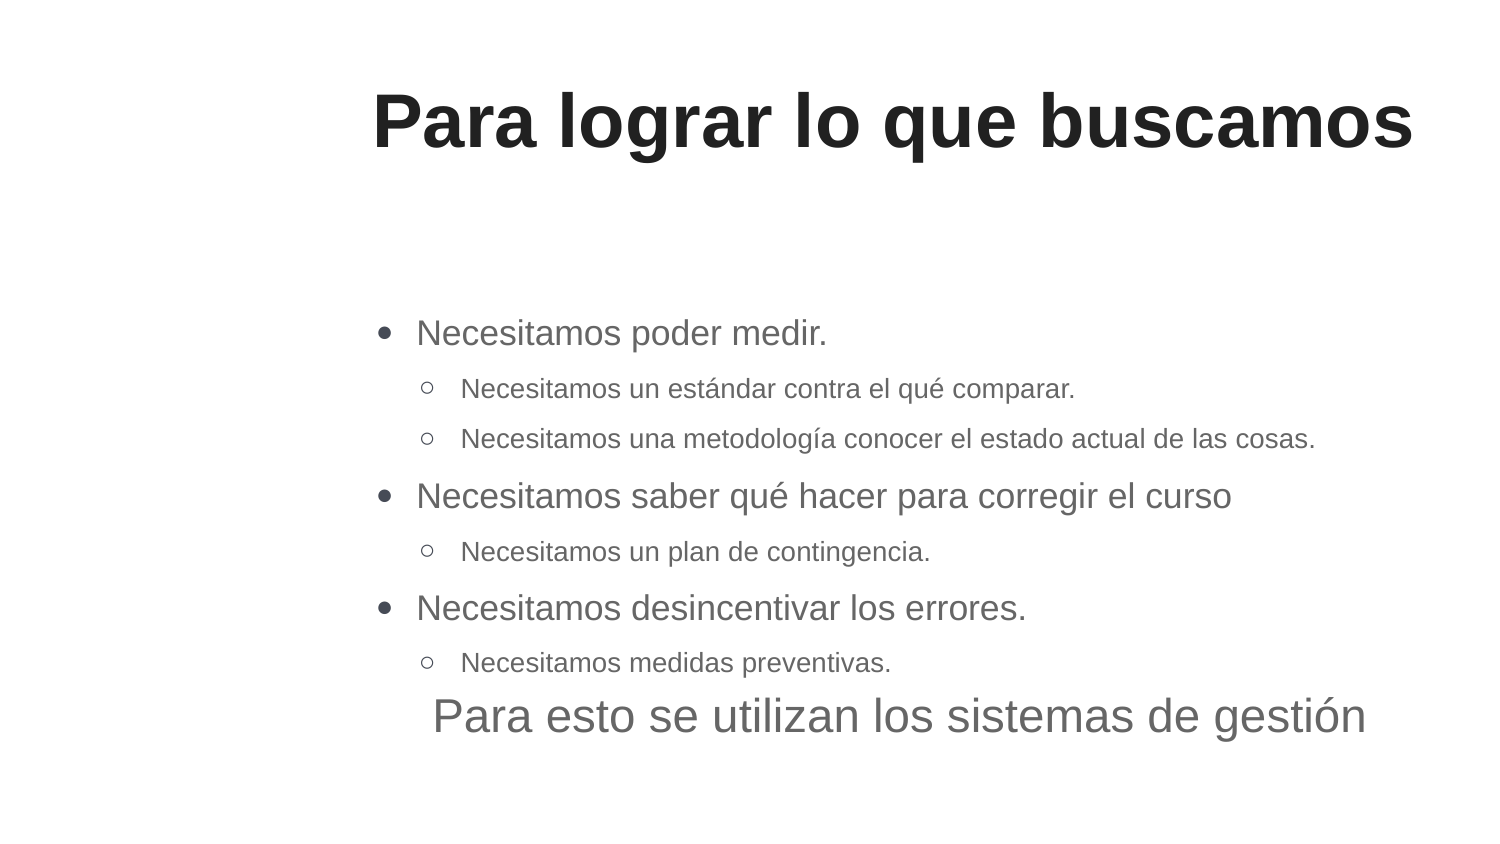

# Para lograr lo que buscamos
Necesitamos poder medir.
Necesitamos un estándar contra el qué comparar.
Necesitamos una metodología conocer el estado actual de las cosas.
Necesitamos saber qué hacer para corregir el curso
Necesitamos un plan de contingencia.
Necesitamos desincentivar los errores.
Necesitamos medidas preventivas.
Para esto se utilizan los sistemas de gestión